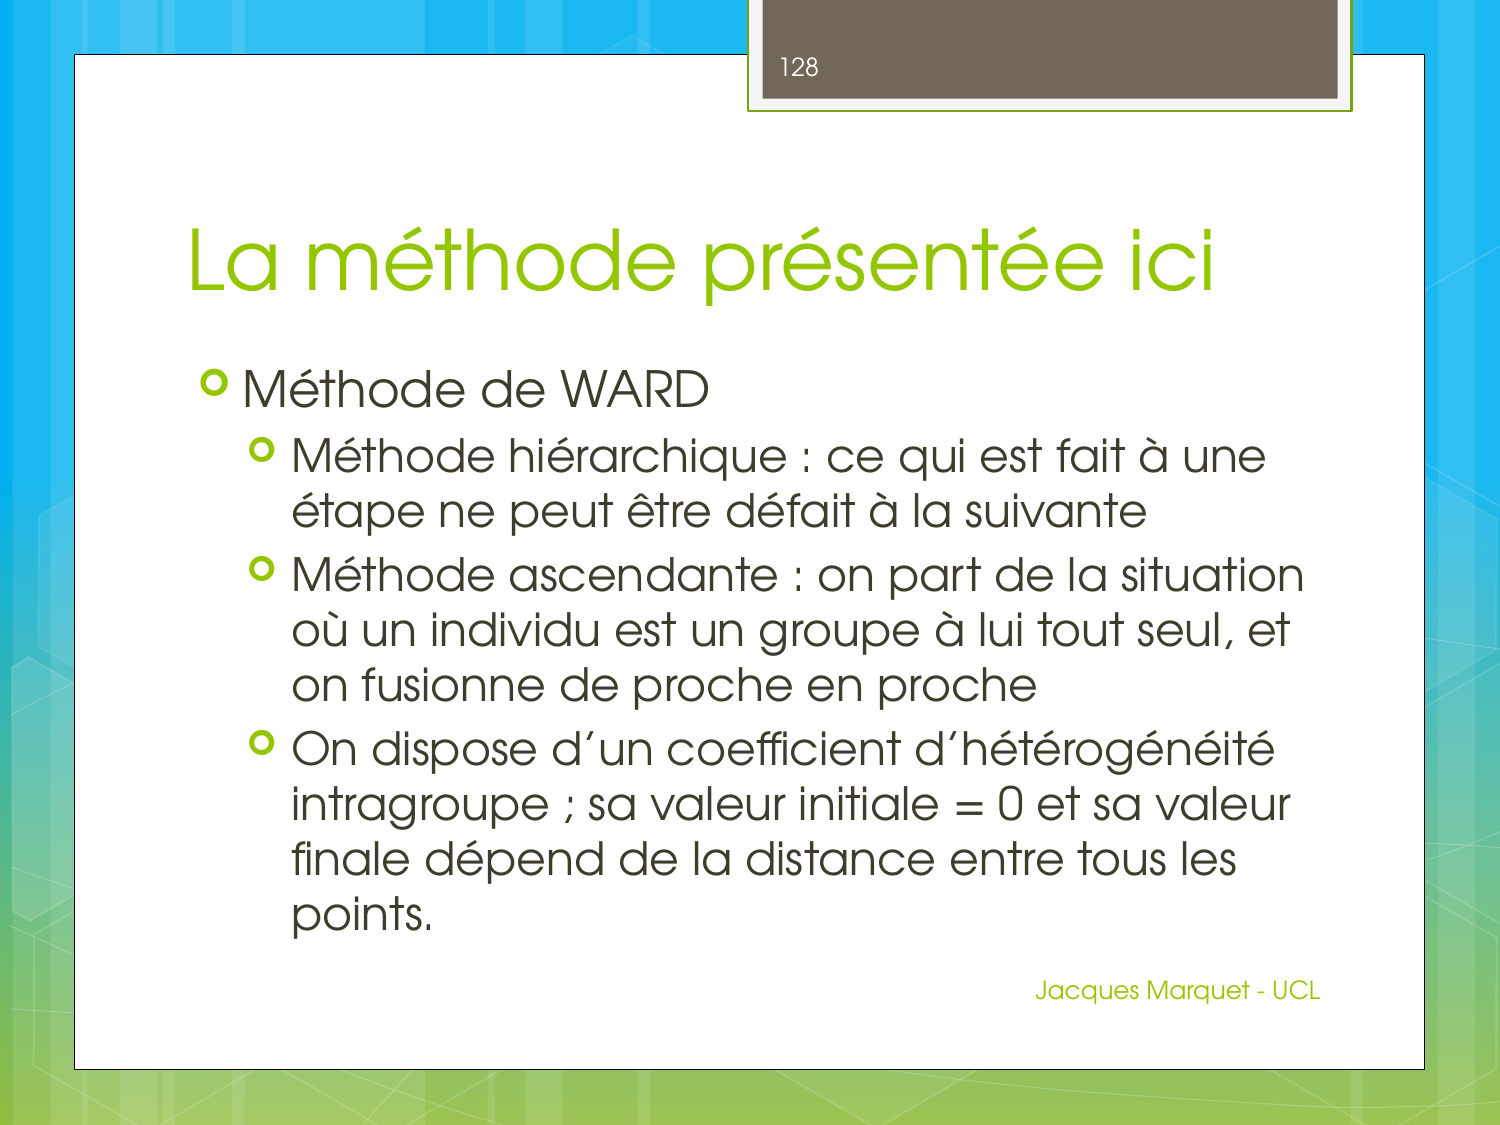

128
# La méthode présentée ici
Méthode de WARD
Méthode hiérarchique : ce qui est fait à une étape ne peut être défait à la suivante
Méthode ascendante : on part de la situation où un individu est un groupe à lui tout seul, et on fusionne de proche en proche
On dispose d’un coefficient d’hétérogénéité intragroupe ; sa valeur initiale = 0 et sa valeur finale dépend de la distance entre tous les points.
Jacques Marquet - UCL